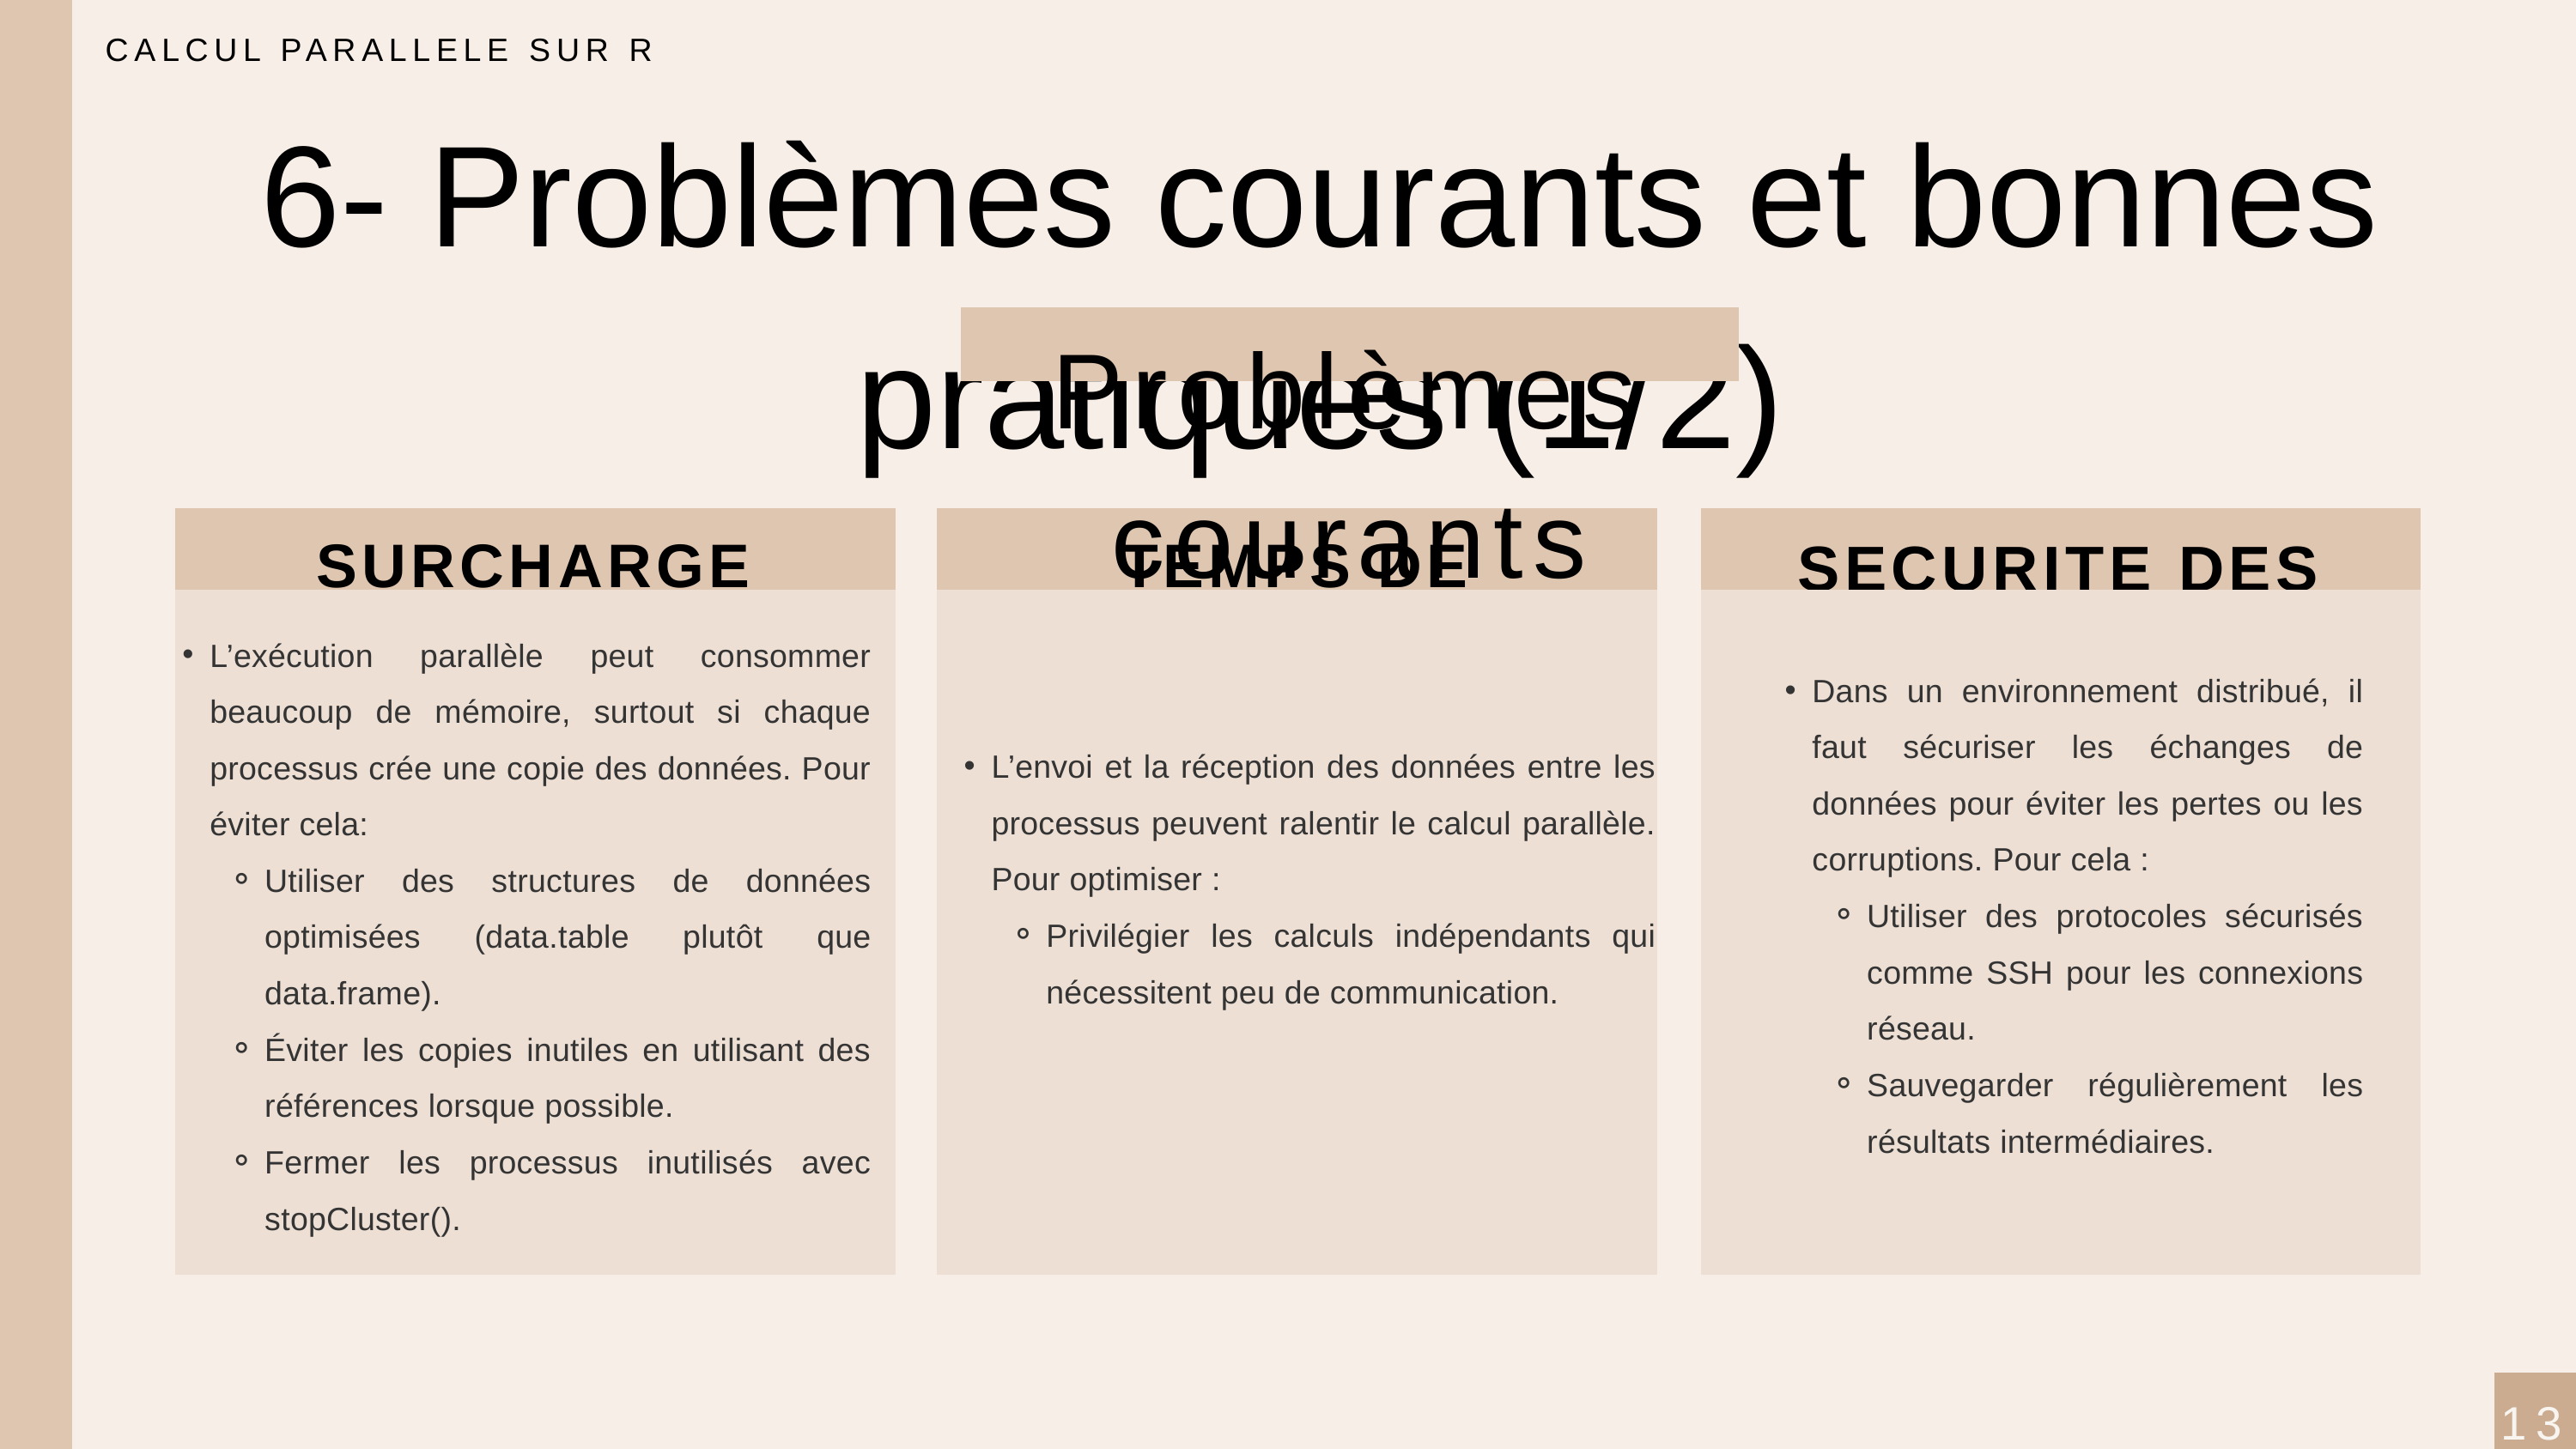

CALCUL PARALLELE SUR R
6- Problèmes courants et bonnes pratiques (1/2)

Problèmes courants

SURCHARGE MÉMOIRE
TEMPS DE COMMUNICATION
SECURITE DES DONNEES

L’exécution parallèle peut consommer beaucoup de mémoire, surtout si chaque processus crée une copie des données. Pour éviter cela:
Utiliser des structures de données optimisées (data.table plutôt que data.frame).
Éviter les copies inutiles en utilisant des références lorsque possible.
Fermer les processus inutilisés avec stopCluster().
Dans un environnement distribué, il faut sécuriser les échanges de données pour éviter les pertes ou les corruptions. Pour cela :
Utiliser des protocoles sécurisés comme SSH pour les connexions réseau.
Sauvegarder régulièrement les résultats intermédiaires.

L’envoi et la réception des données entre les processus peuvent ralentir le calcul parallèle. Pour optimiser :
Privilégier les calculs indépendants qui nécessitent peu de communication.

13